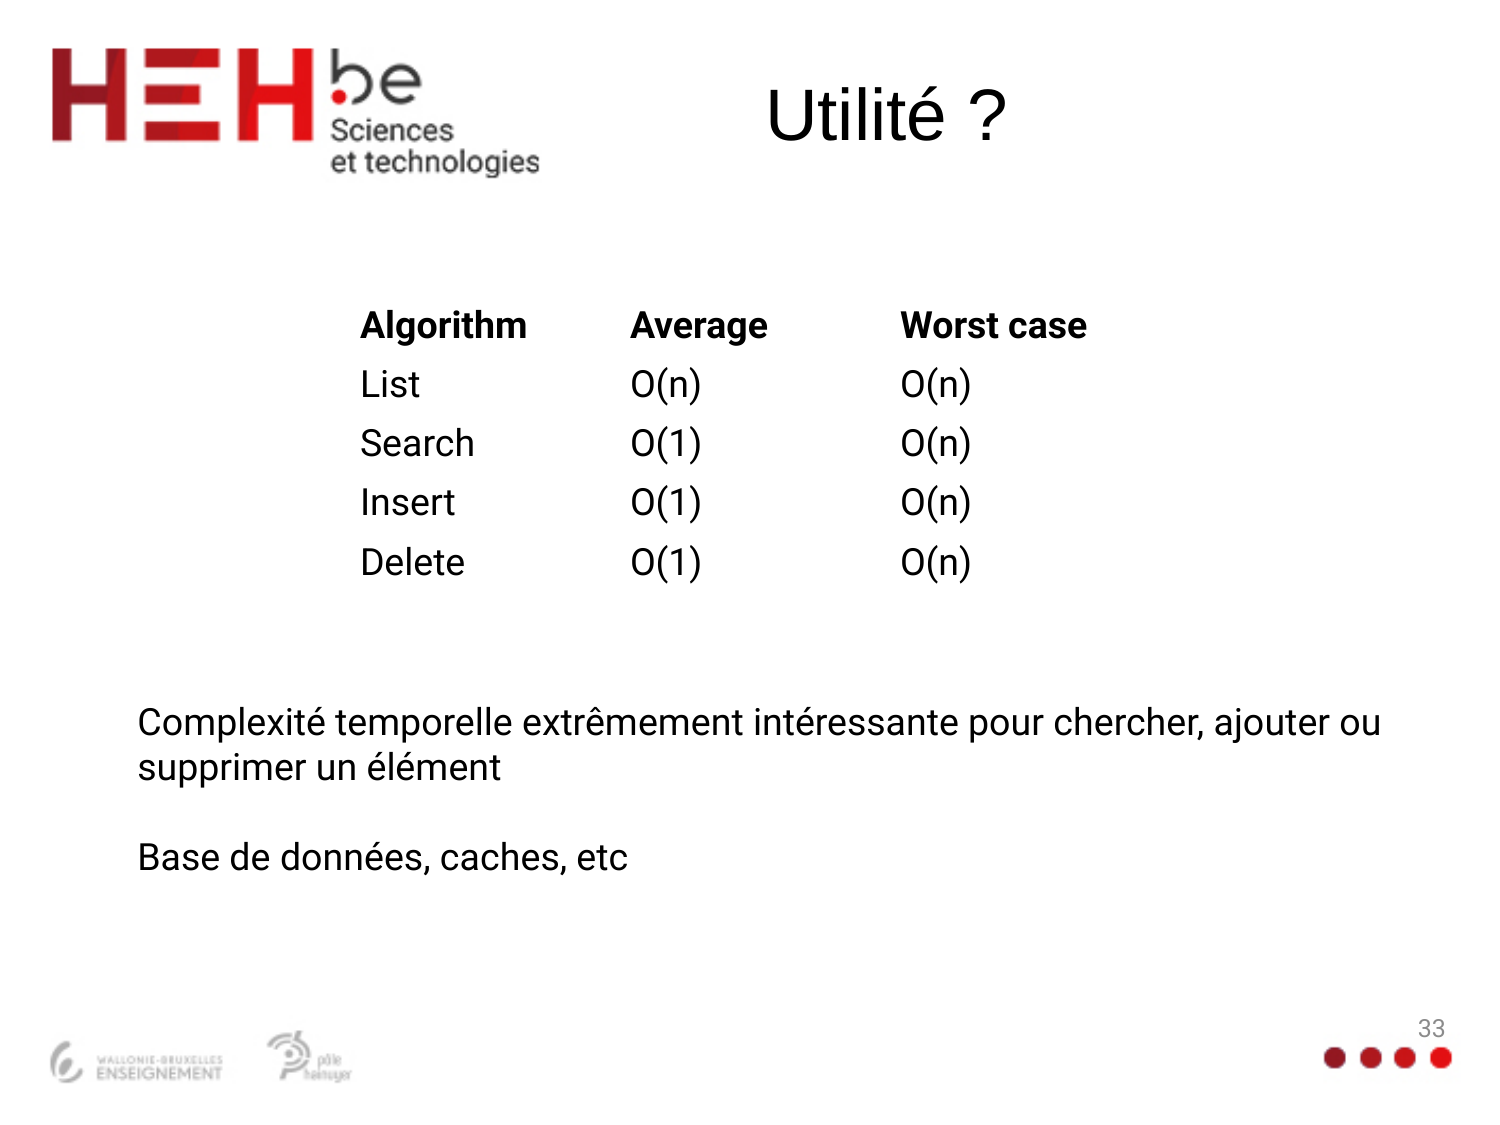

# Utilité ?
| Algorithm | Average | Worst case |
| --- | --- | --- |
| List | O(n) | O(n) |
| Search | O(1) | O(n) |
| Insert | O(1) | O(n) |
| Delete | O(1) | O(n) |
Complexité temporelle extrêmement intéressante pour chercher, ajouter ou supprimer un élément

Base de données, caches, etc
33